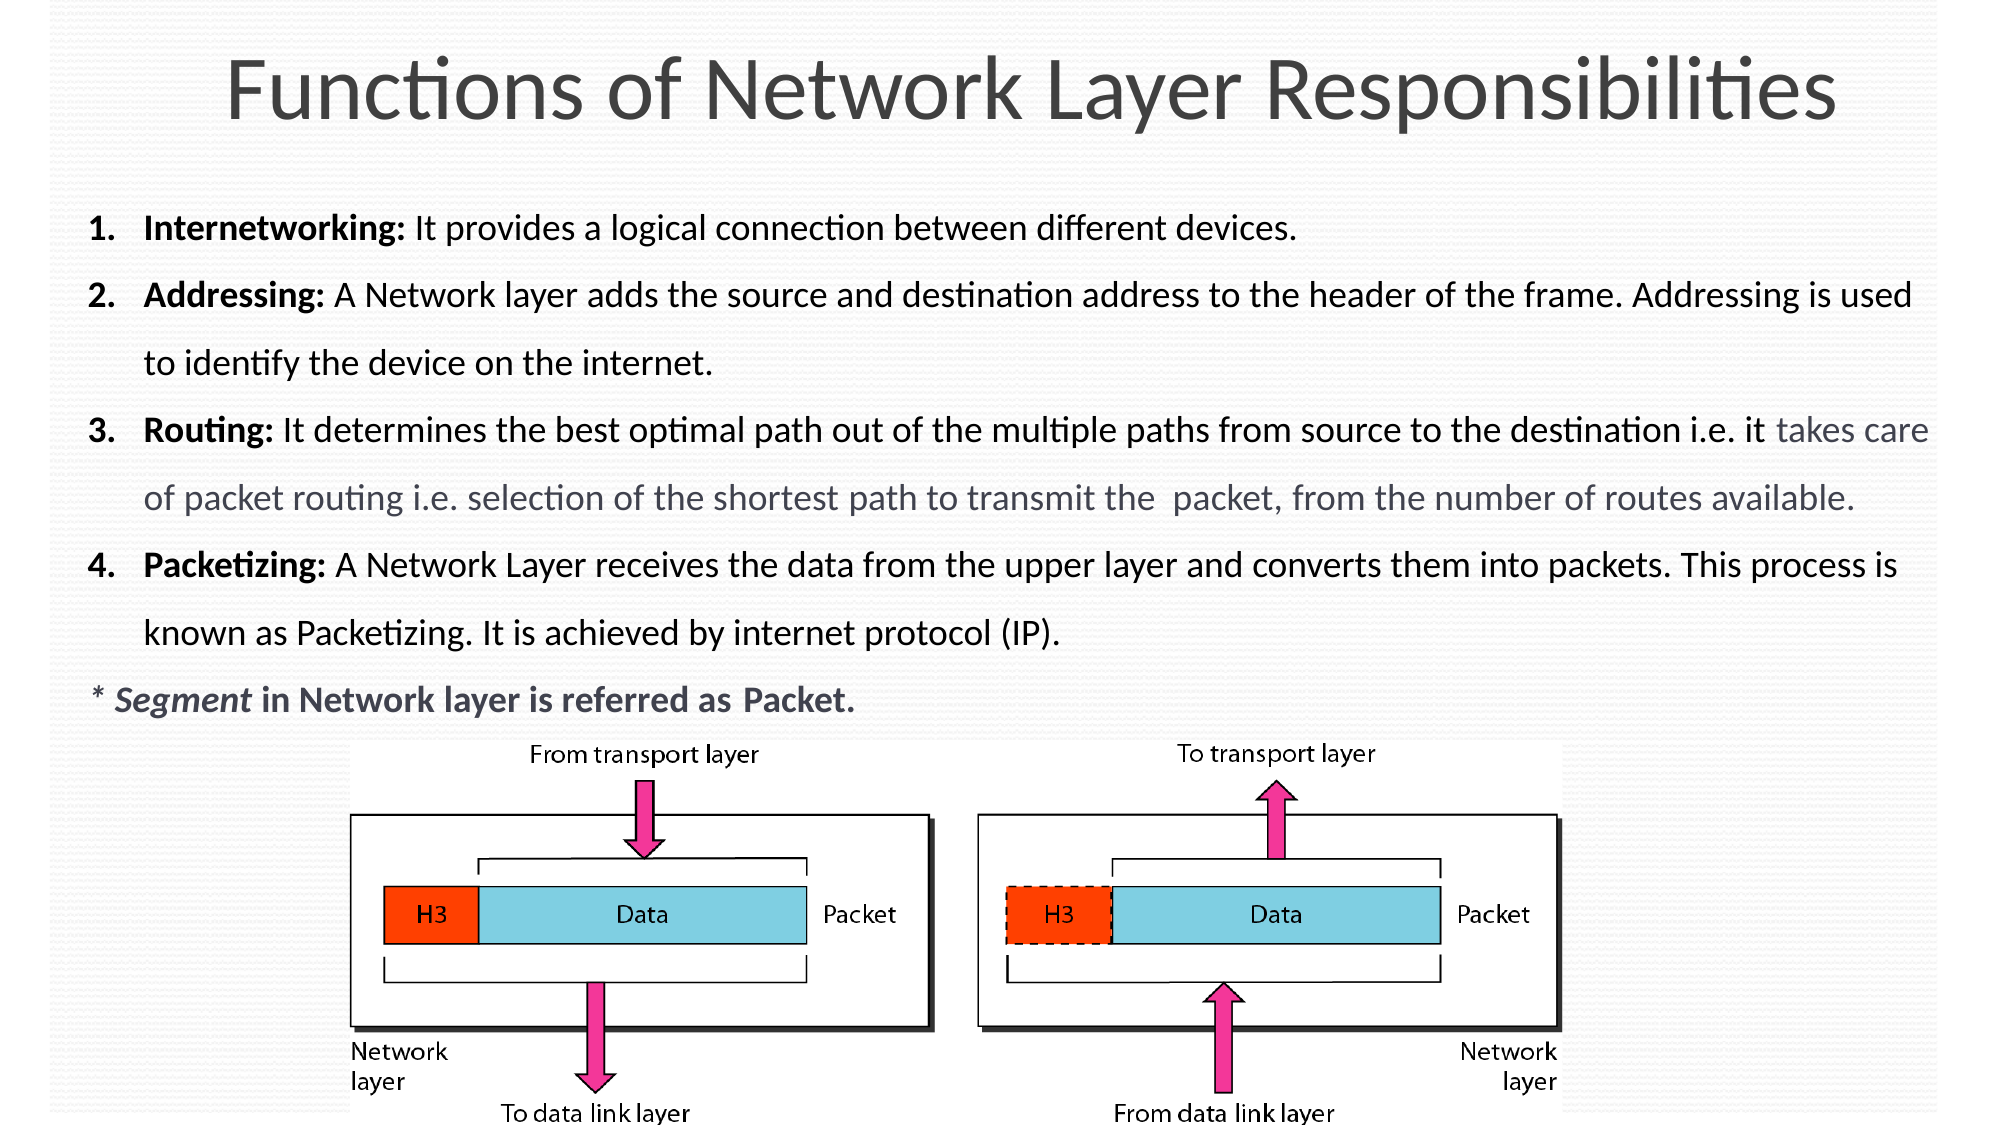

# Functions of Network Layer Responsibilities
Internetworking: It provides a logical connection between different devices.
Addressing: A Network layer adds the source and destination address to the header of the frame. Addressing is used to identify the device on the internet.
Routing: It determines the best optimal path out of the multiple paths from source to the destination i.e. it takes care of packet routing i.e. selection of the shortest path to transmit the  packet, from the number of routes available.
Packetizing: A Network Layer receives the data from the upper layer and converts them into packets. This process is known as Packetizing. It is achieved by internet protocol (IP).
* Segment in Network layer is referred as Packet.